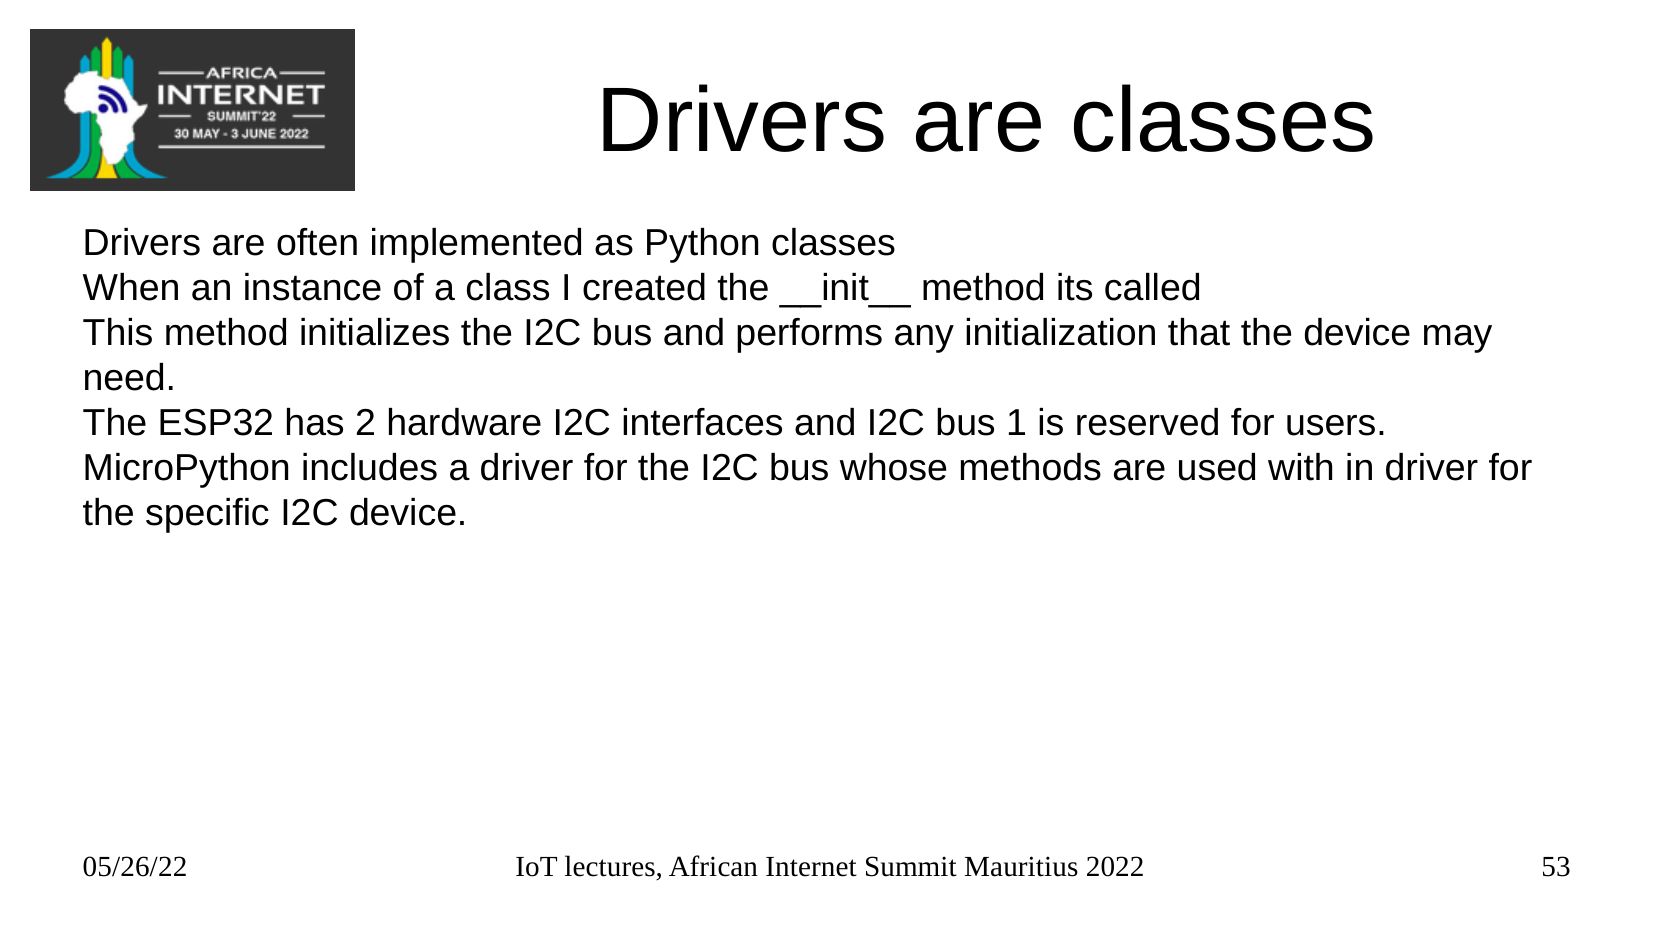

# Drivers are classes
Drivers are often implemented as Python classes
When an instance of a class I created the __init__ method its called
This method initializes the I2C bus and performs any initialization that the device may need.
The ESP32 has 2 hardware I2C interfaces and I2C bus 1 is reserved for users.
MicroPython includes a driver for the I2C bus whose methods are used with in driver for the specific I2C device.

05/26/22
IoT lectures, African Internet Summit Mauritius 2022
53